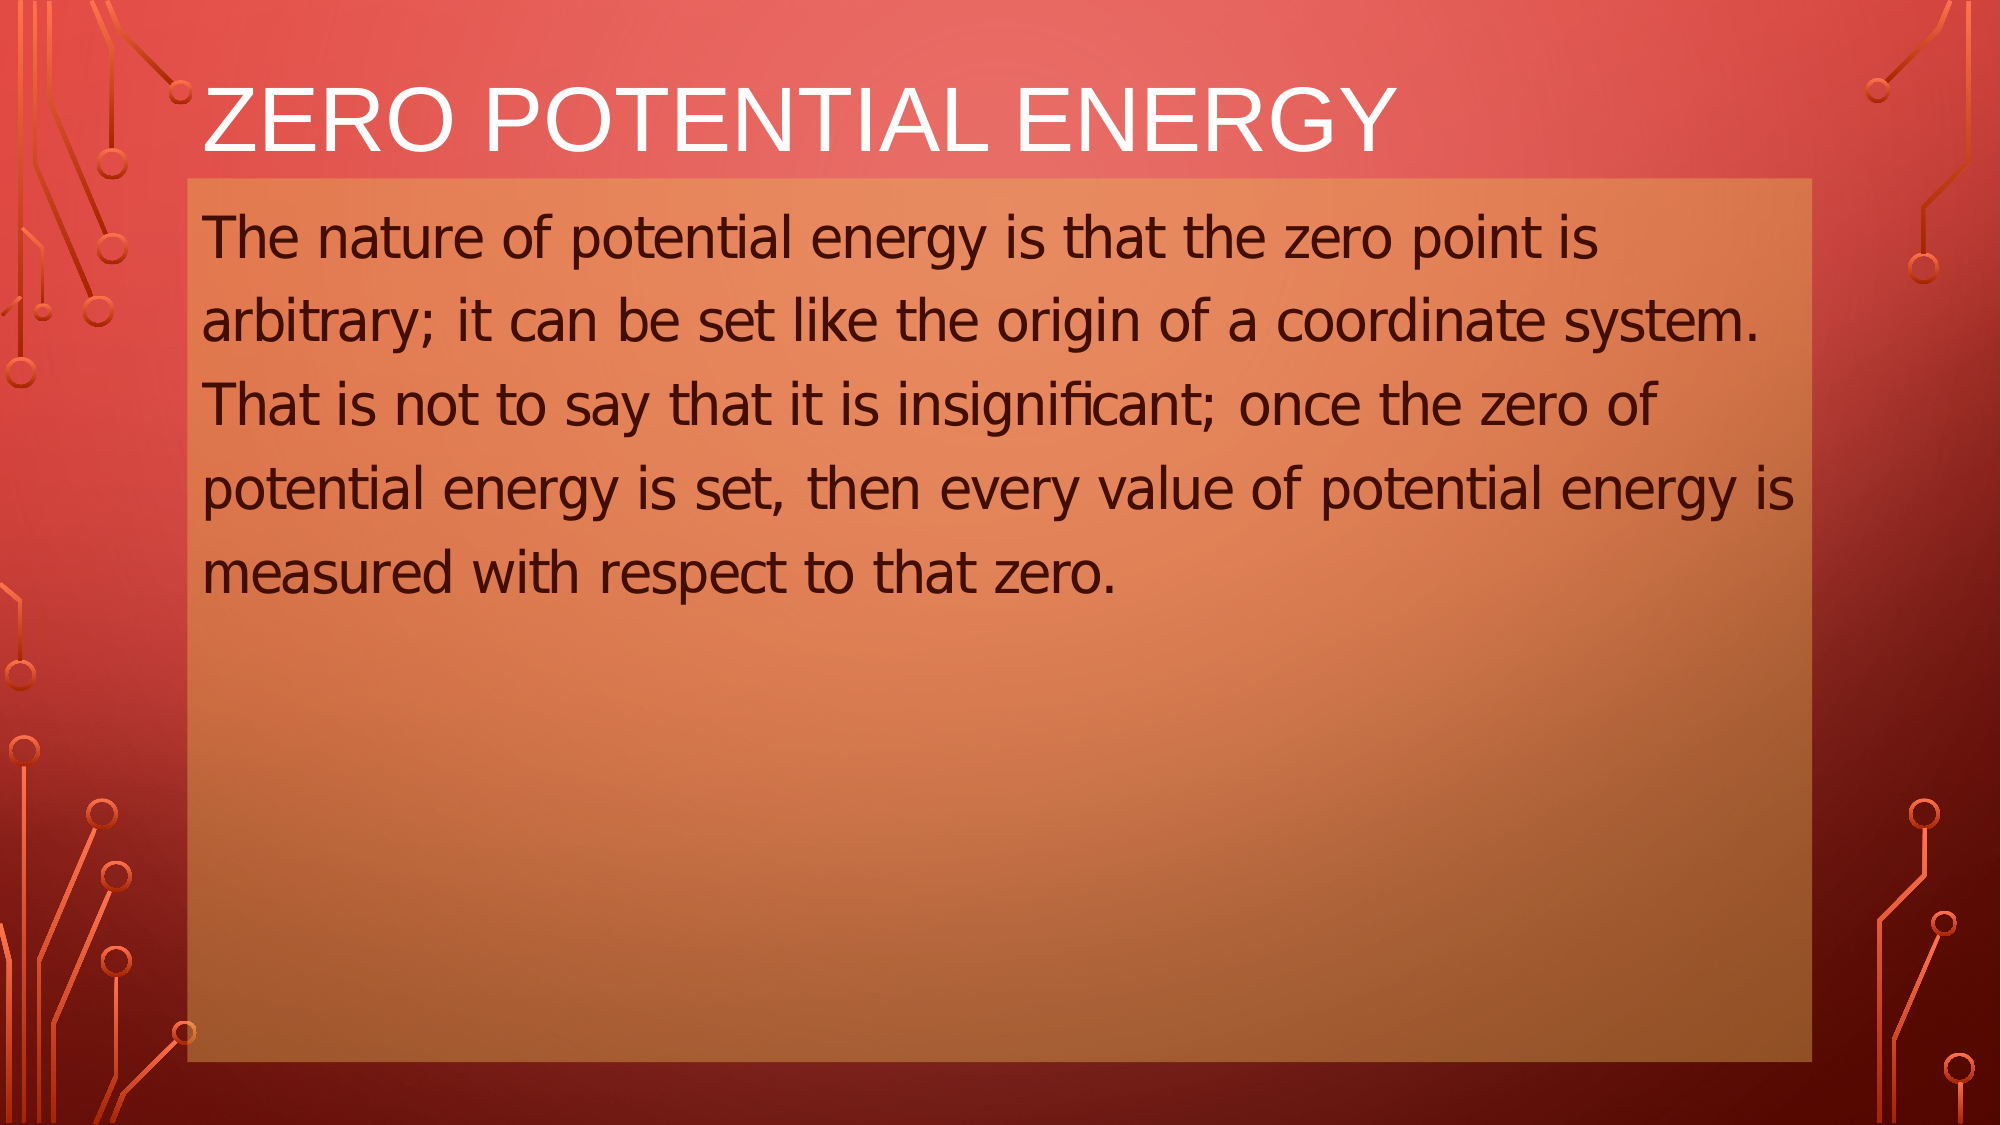

# Zero Potential Energy
The nature of potential energy is that the zero point is arbitrary; it can be set like the origin of a coordinate system. That is not to say that it is insignificant; once the zero of potential energy is set, then every value of potential energy is measured with respect to that zero.